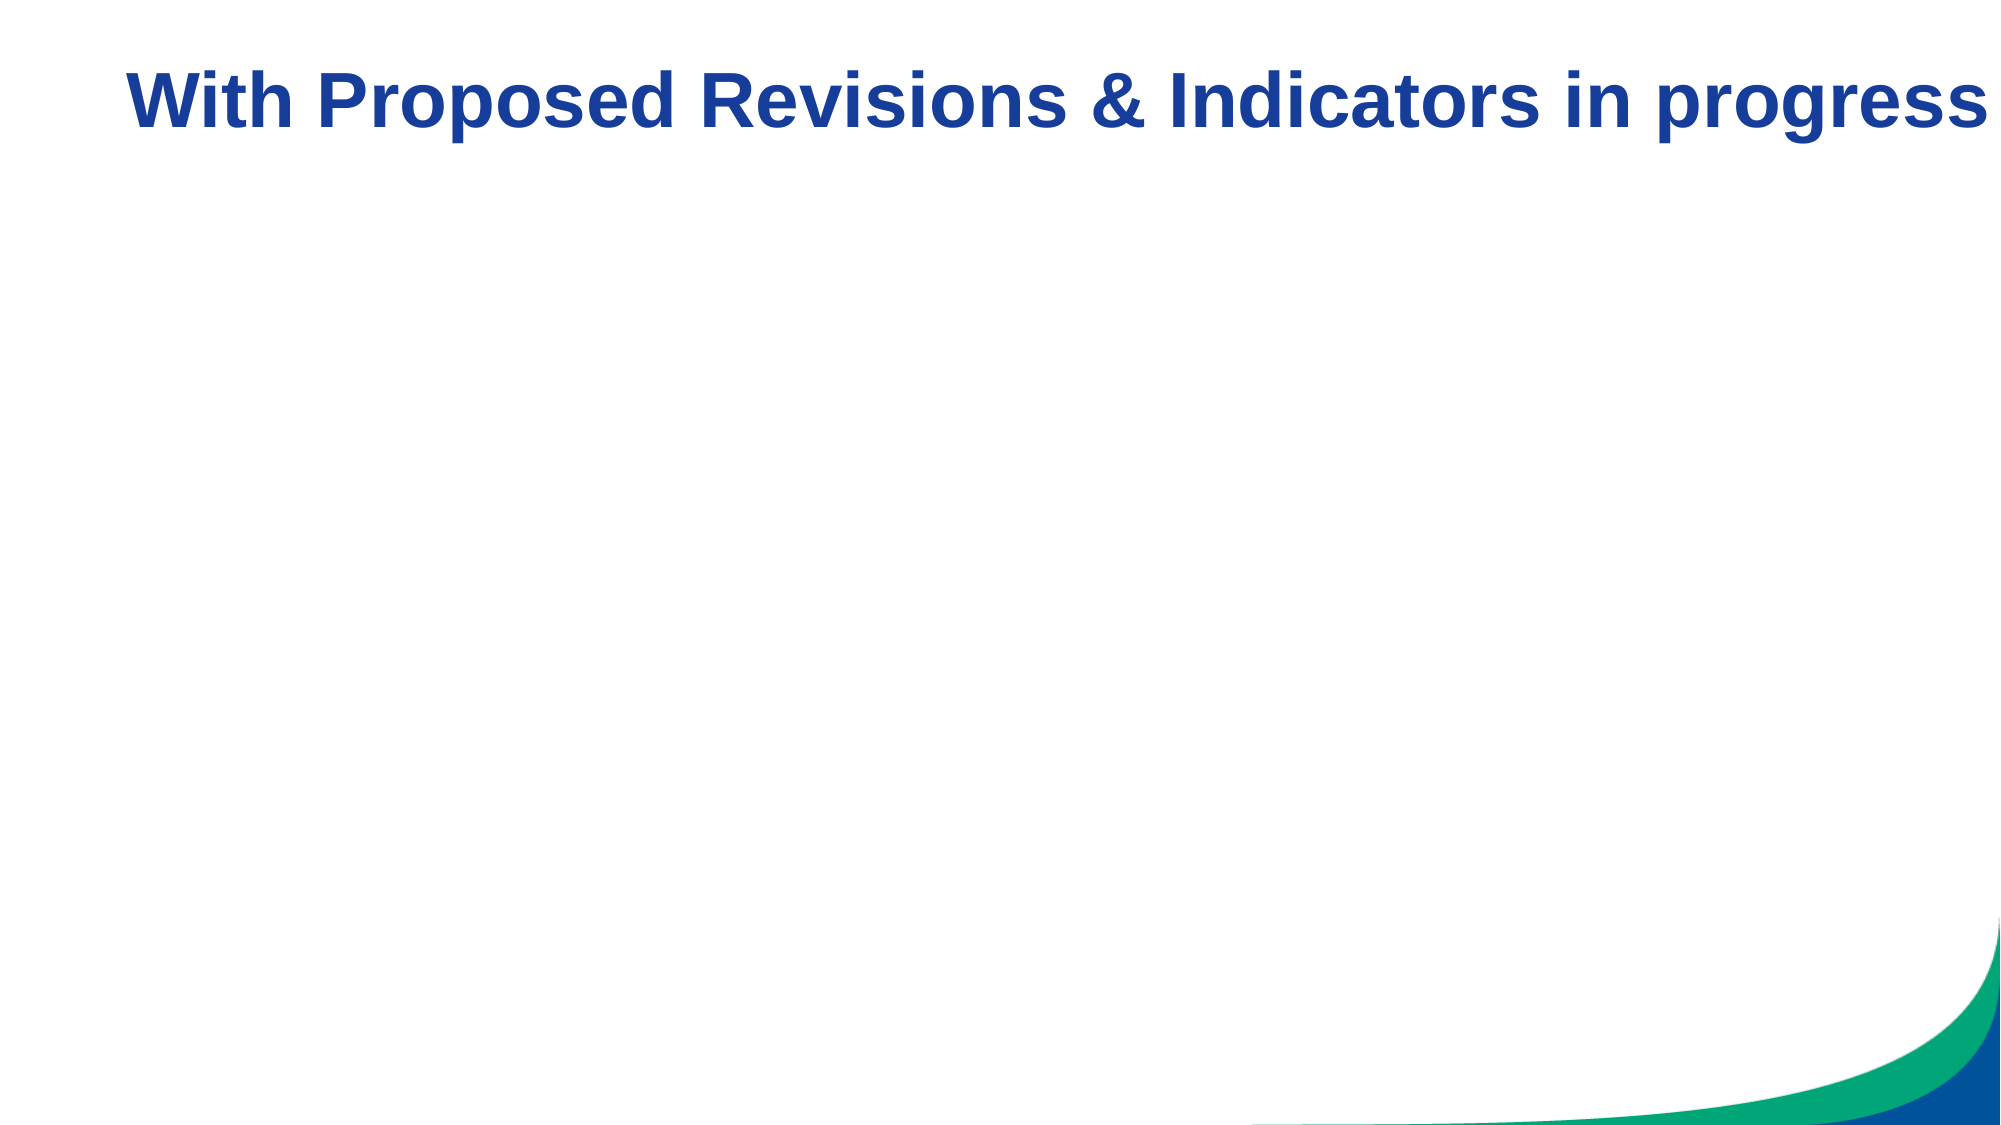

# With Proposed Revisions & Indicators in progress